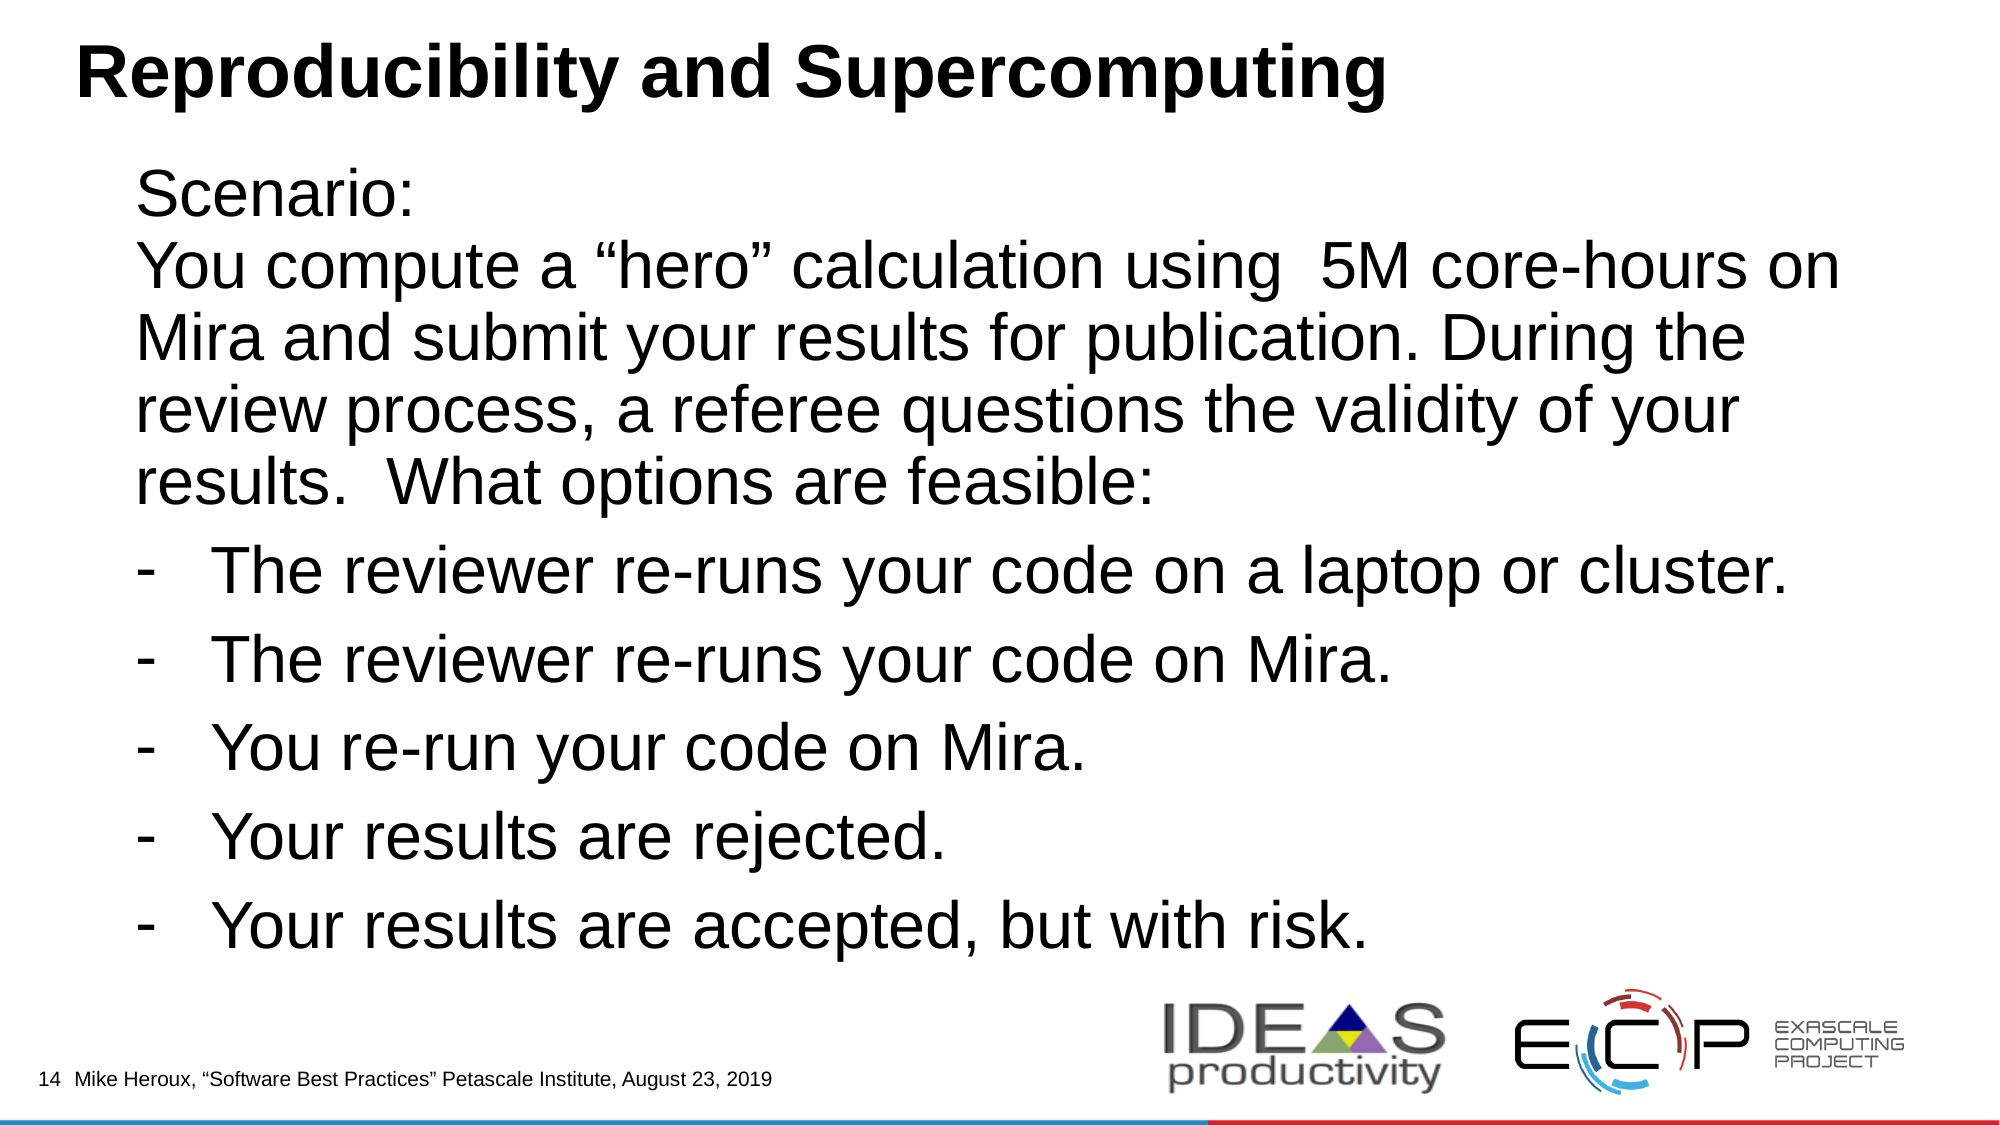

# Reproducibility and Supercomputing
Scenario:
You compute a “hero” calculation using  5M core-hours on Mira and submit your results for publication. During the review process, a referee questions the validity of your results.  What options are feasible:
The reviewer re-runs your code on a laptop or cluster.
The reviewer re-runs your code on Mira.
You re-run your code on Mira.
Your results are rejected.
Your results are accepted, but with risk.